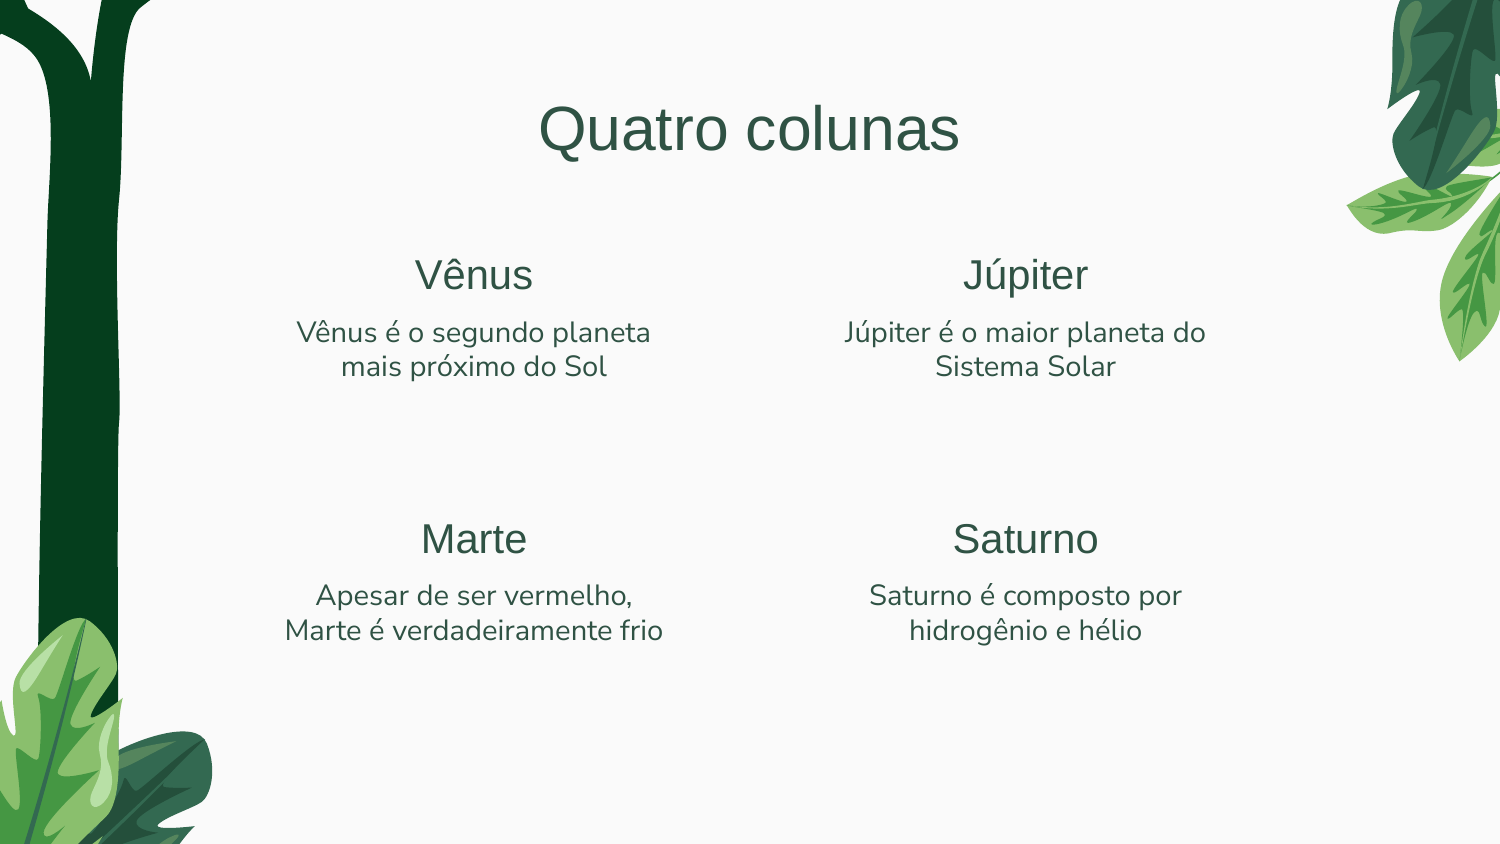

# Quatro colunas
Vênus
Júpiter
Vênus é o segundo planeta mais próximo do Sol
Júpiter é o maior planeta do Sistema Solar
Marte
Saturno
Apesar de ser vermelho, Marte é verdadeiramente frio
Saturno é composto por hidrogênio e hélio